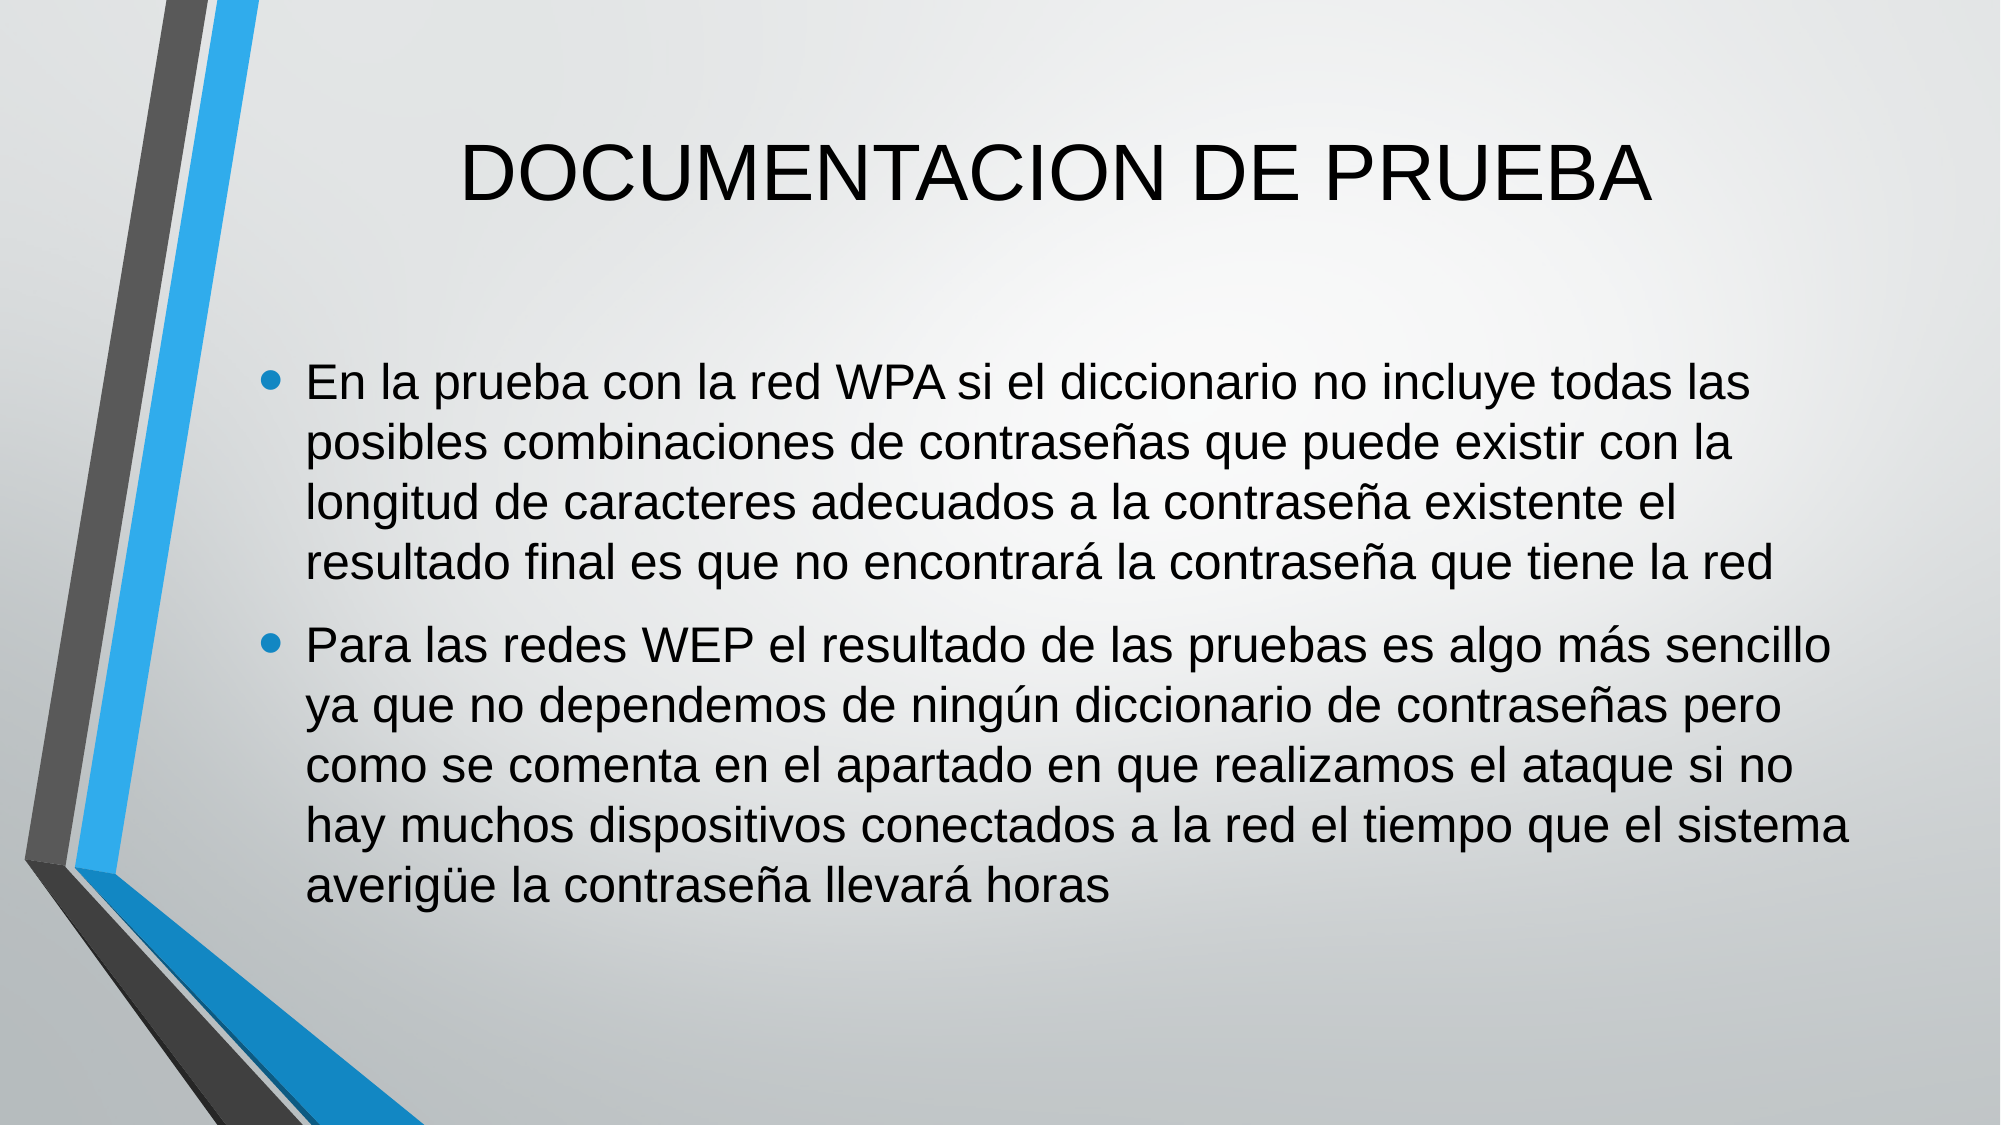

# DOCUMENTACION DE PRUEBA
En la prueba con la red WPA si el diccionario no incluye todas las posibles combinaciones de contraseñas que puede existir con la longitud de caracteres adecuados a la contraseña existente el resultado final es que no encontrará la contraseña que tiene la red
Para las redes WEP el resultado de las pruebas es algo más sencillo ya que no dependemos de ningún diccionario de contraseñas pero como se comenta en el apartado en que realizamos el ataque si no hay muchos dispositivos conectados a la red el tiempo que el sistema averigüe la contraseña llevará horas